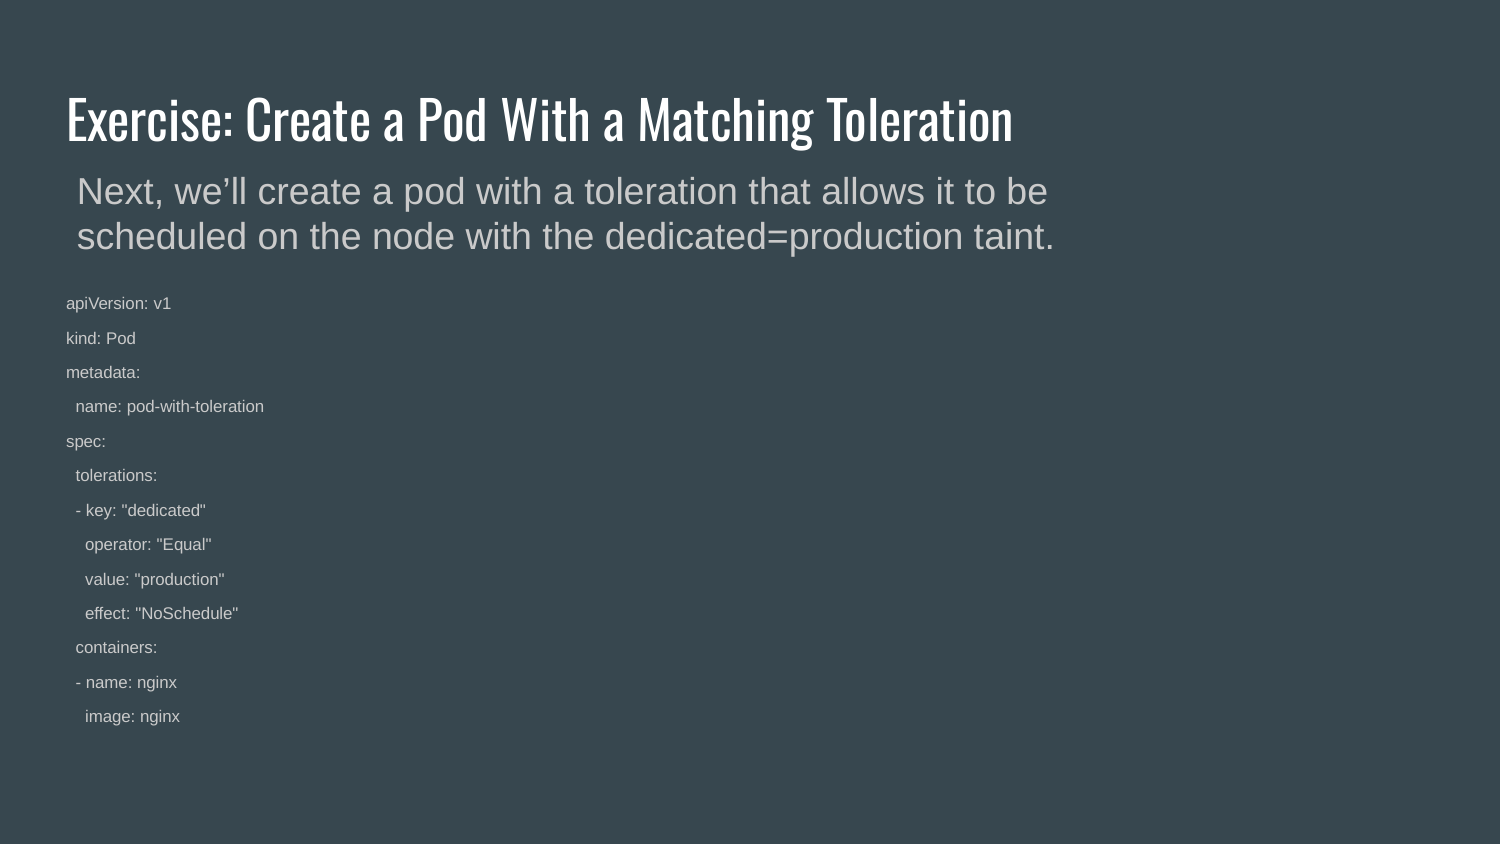

# Exercise: Create a Pod With a Matching Toleration
Next, we’ll create a pod with a toleration that allows it to be scheduled on the node with the dedicated=production taint.
apiVersion: v1
kind: Pod
metadata:
  name: pod-with-toleration
spec:
  tolerations:
  - key: "dedicated"
    operator: "Equal"
    value: "production"
    effect: "NoSchedule"
  containers:
  - name: nginx
    image: nginx